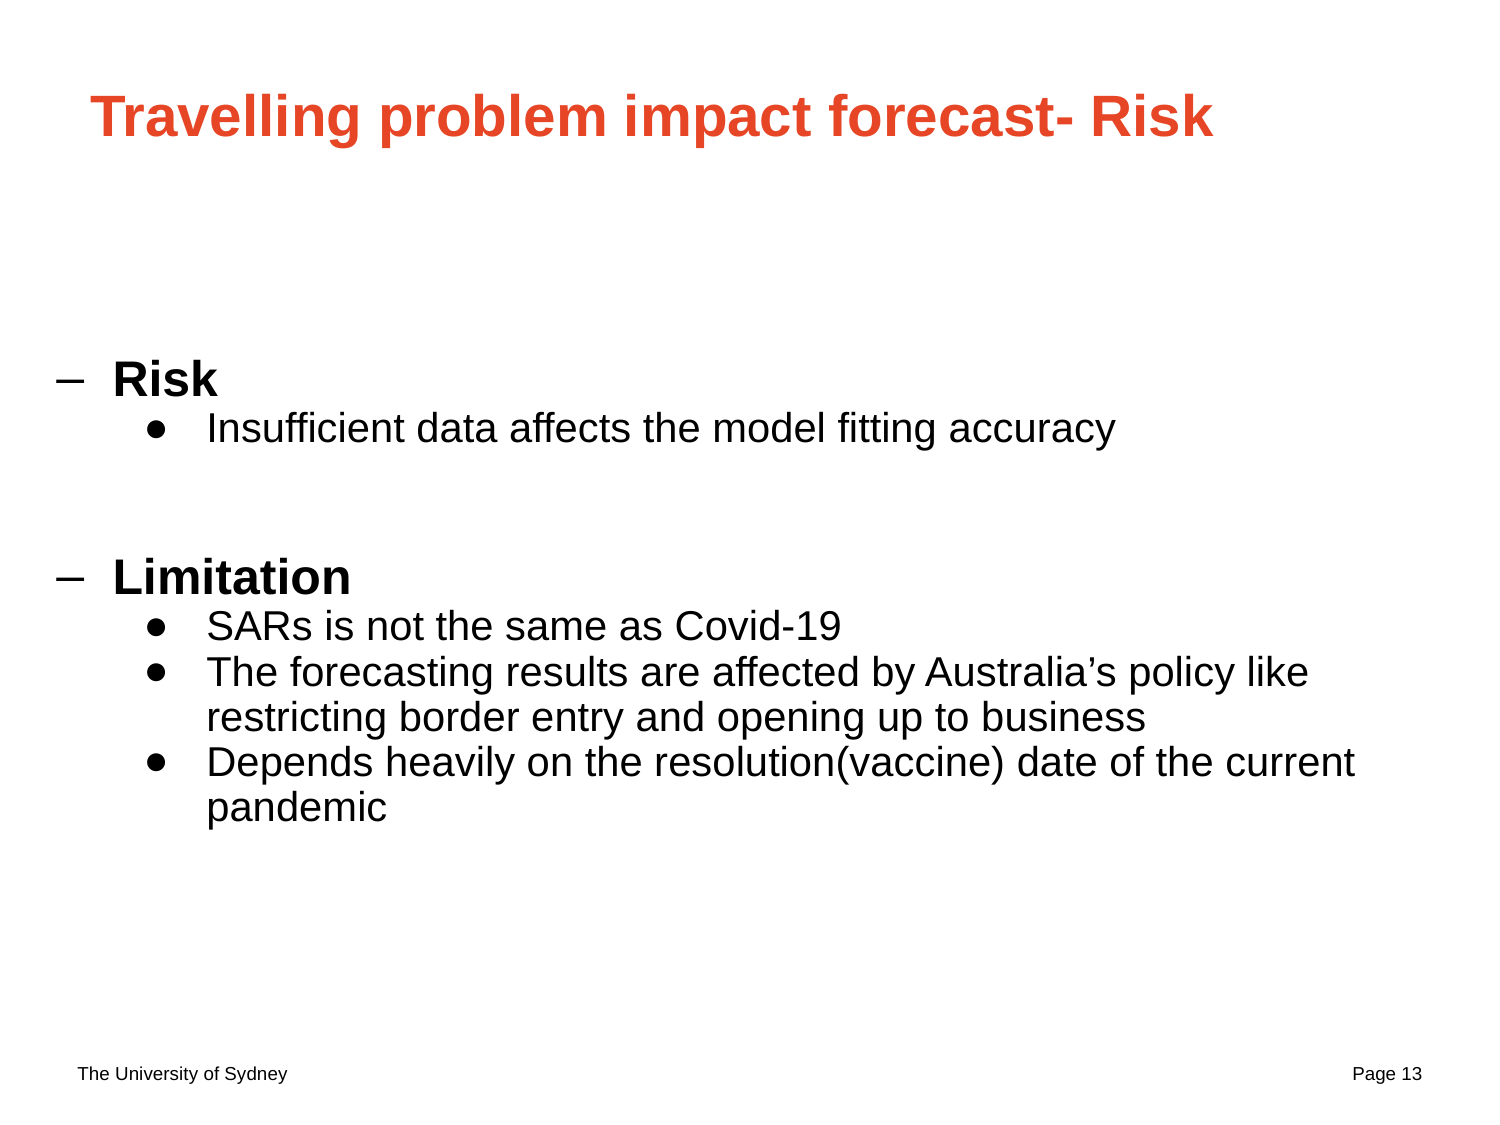

# Travelling problem impact forecast- Risk
Risk
Insufficient data affects the model fitting accuracy

Limitation
SARs is not the same as Covid-19
The forecasting results are affected by Australia’s policy like restricting border entry and opening up to business
Depends heavily on the resolution(vaccine) date of the current pandemic